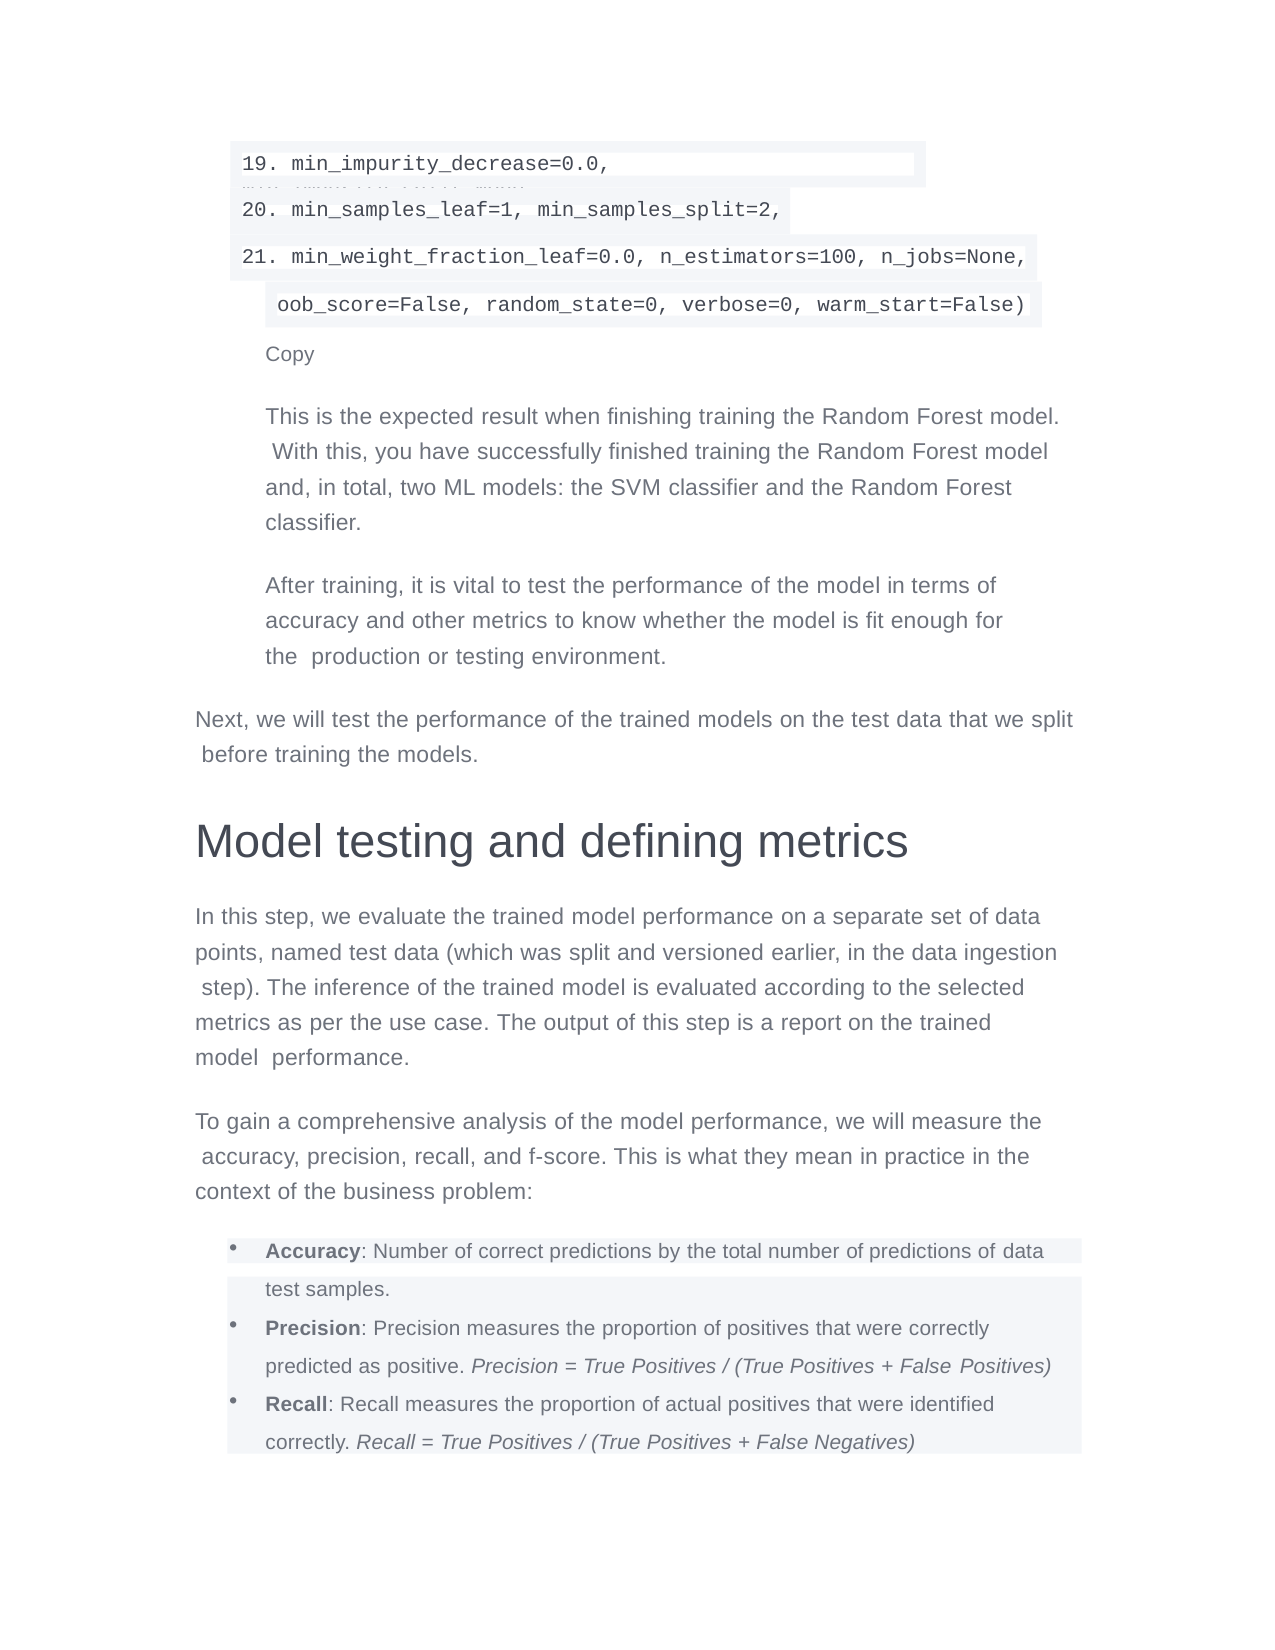

19. min_impurity_decrease=0.0, min_impurity_split=None,

20. min_samples_leaf=1, min_samples_split=2,
21. min_weight_fraction_leaf=0.0, n_estimators=100, n_jobs=None,

oob_score=False, random_state=0, verbose=0, warm_start=False)

Copy

This is the expected result when finishing training the Random Forest model.  With this, you have successfully finished training the Random Forest model  and, in total, two ML models: the SVM classifier and the Random Forest  classifier.

After training, it is vital to test the performance of the model in terms of  accuracy and other metrics to know whether the model is fit enough for the  production or testing environment.

Next, we will test the performance of the trained models on the test data that we split  before training the models.

Model testing and defining metrics
In this step, we evaluate the trained model performance on a separate set of data  points, named test data (which was split and versioned earlier, in the data ingestion  step). The inference of the trained model is evaluated according to the selected  metrics as per the use case. The output of this step is a report on the trained model  performance.

To gain a comprehensive analysis of the model performance, we will measure the  accuracy, precision, recall, and f-score. This is what they mean in practice in the  context of the business problem:
Accuracy: Number of correct predictions by the total number of predictions of data
test samples.
Precision: Precision measures the proportion of positives that were correctly  predicted as positive. Precision = True Positives / (True Positives + False Positives)
Recall: Recall measures the proportion of actual positives that were identified  correctly. Recall = True Positives / (True Positives + False Negatives)